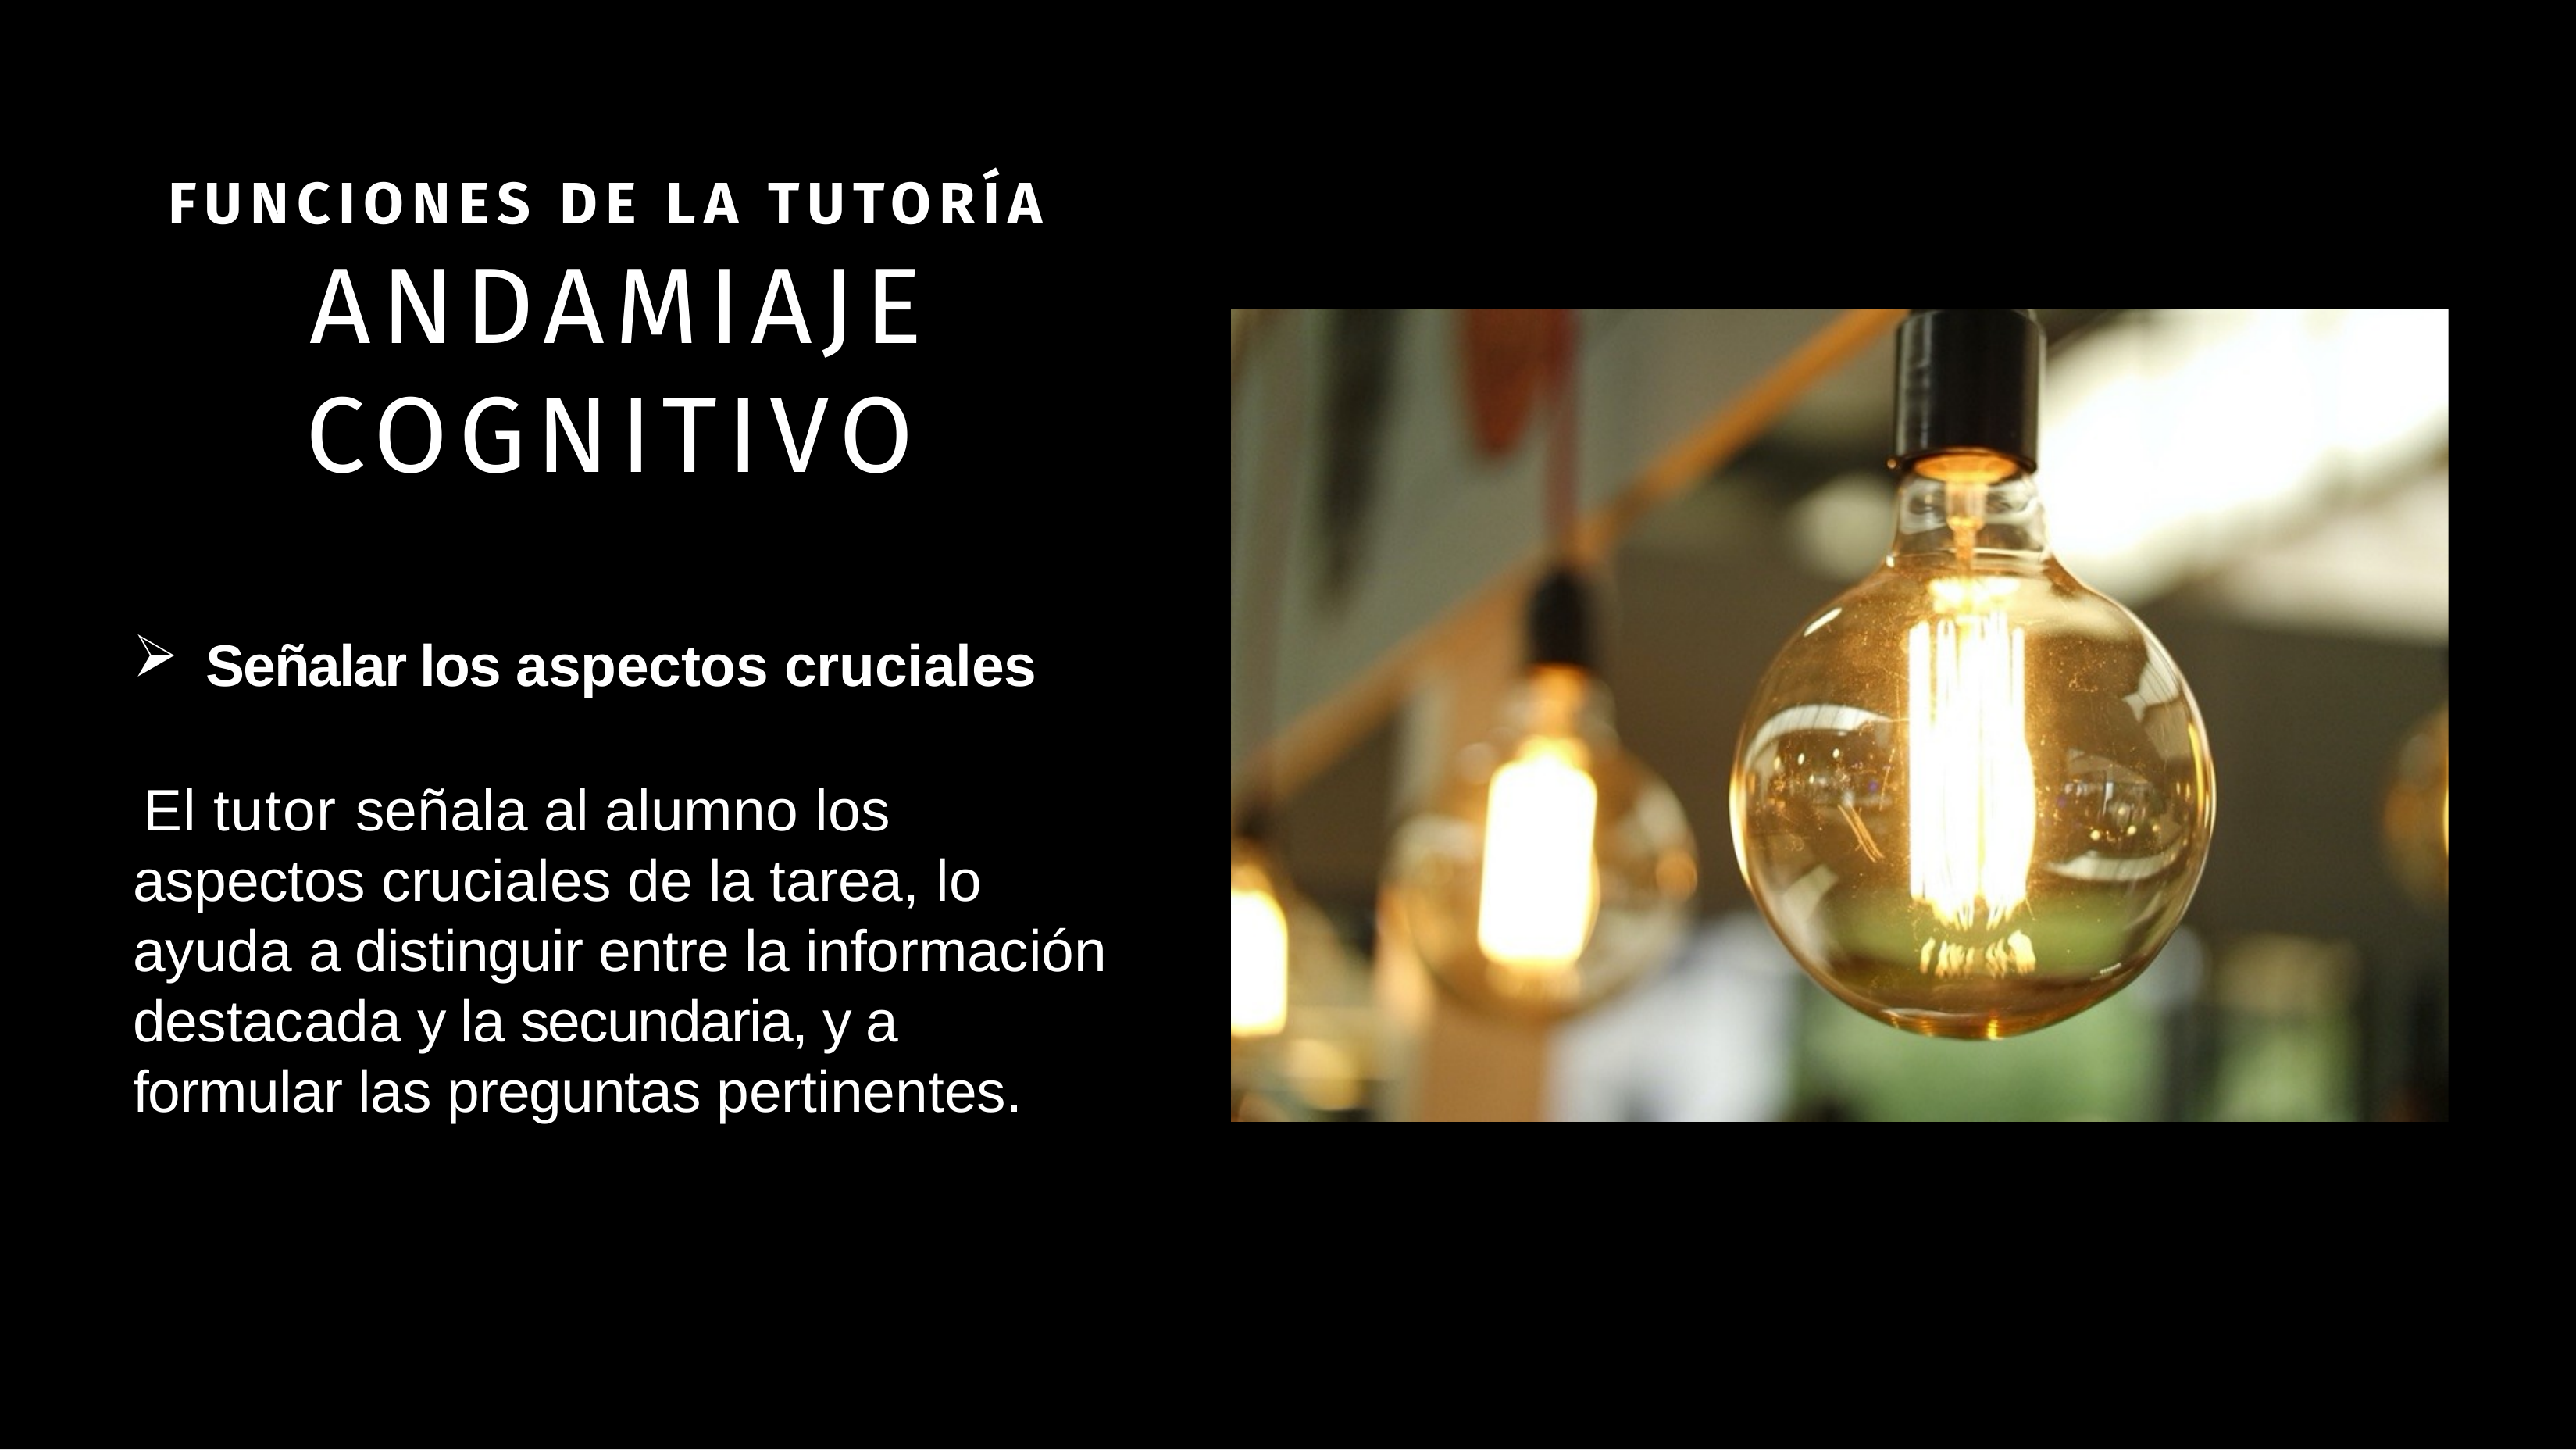

FUNCIONES DE LA TUTORÍA
 ANDAMIAJE COGNITIVO

Señalar los aspectos cruciales

El tutor señala al alumno los aspectos cruciales de la tarea, lo ayuda a distinguir entre la información destacada y la secundaria, y a formular las preguntas pertinentes.